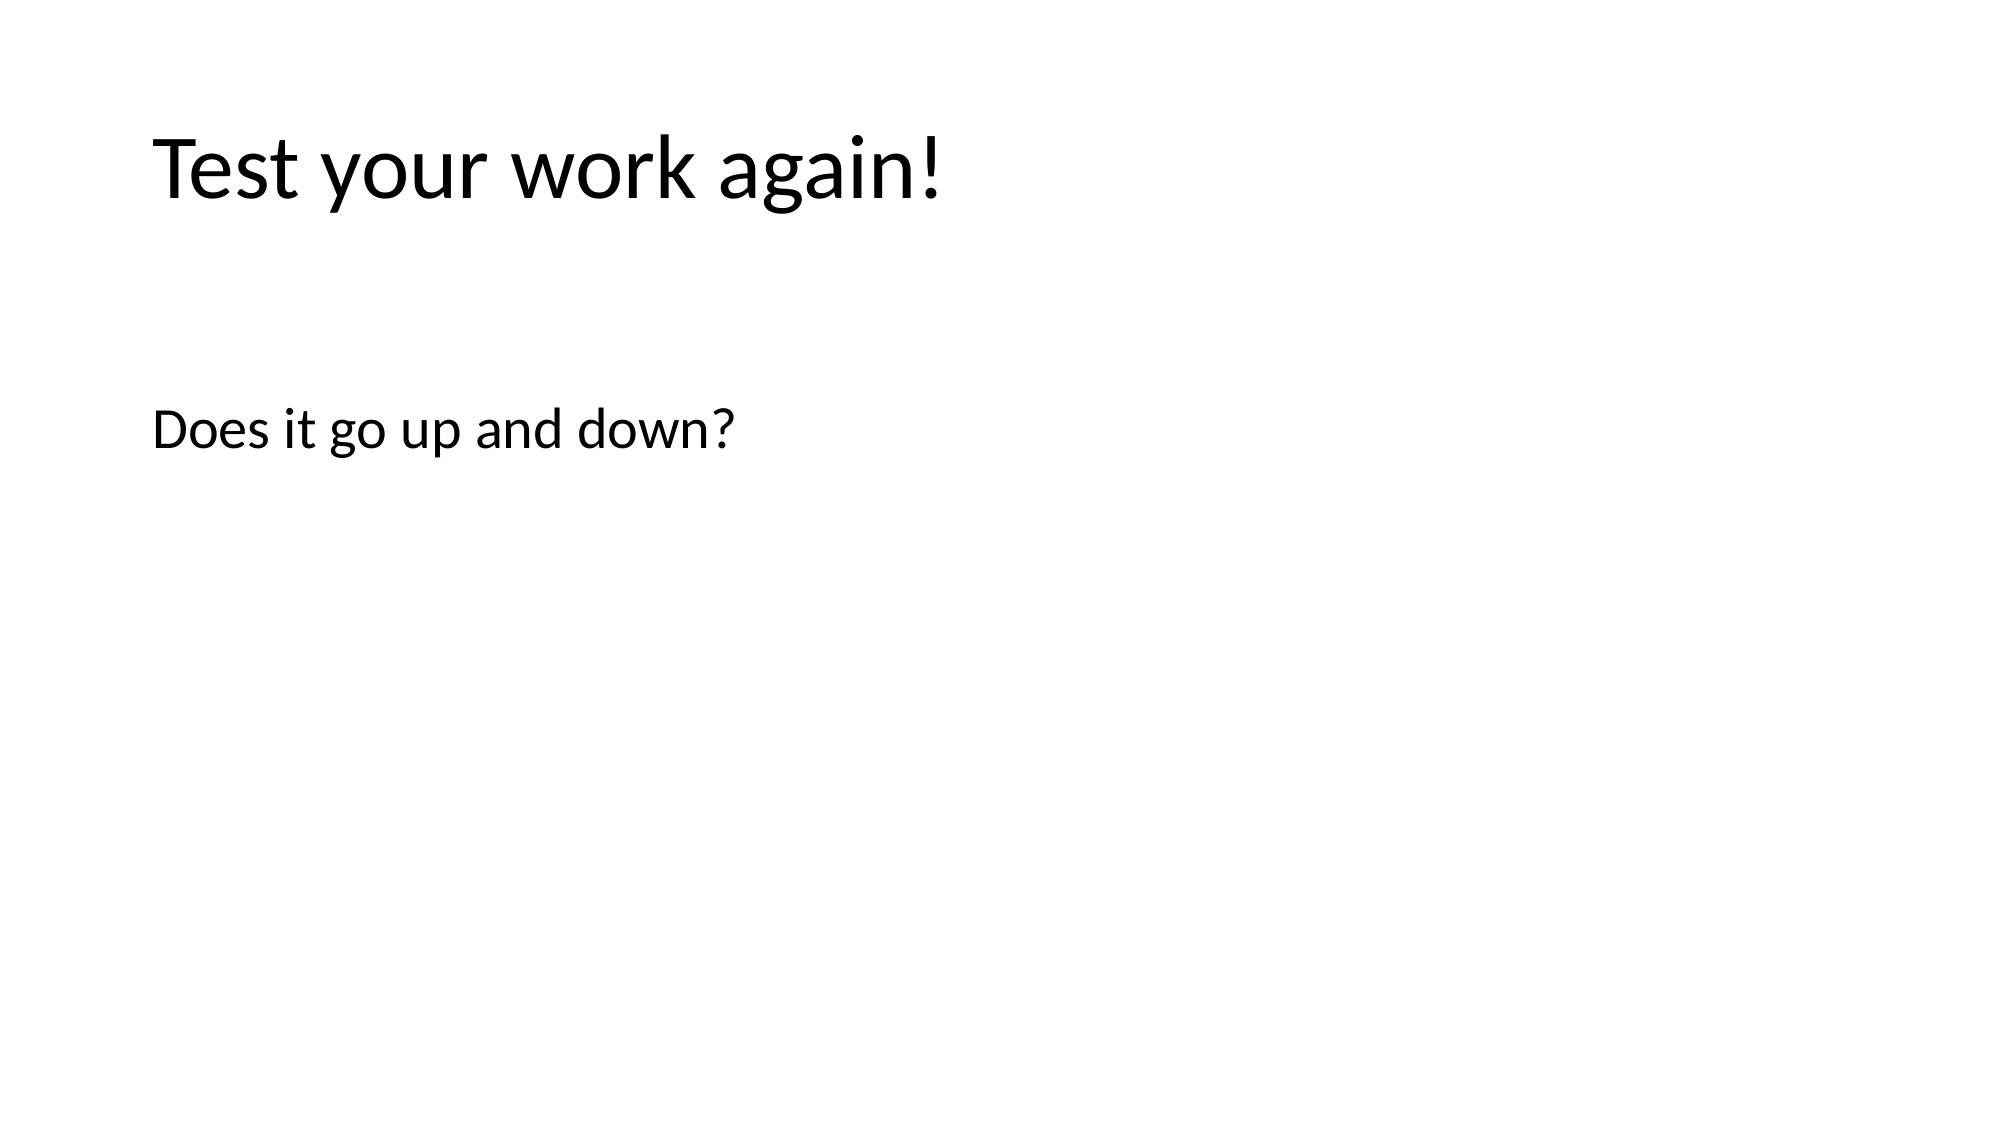

# Test your work again!

Does it go up and down?